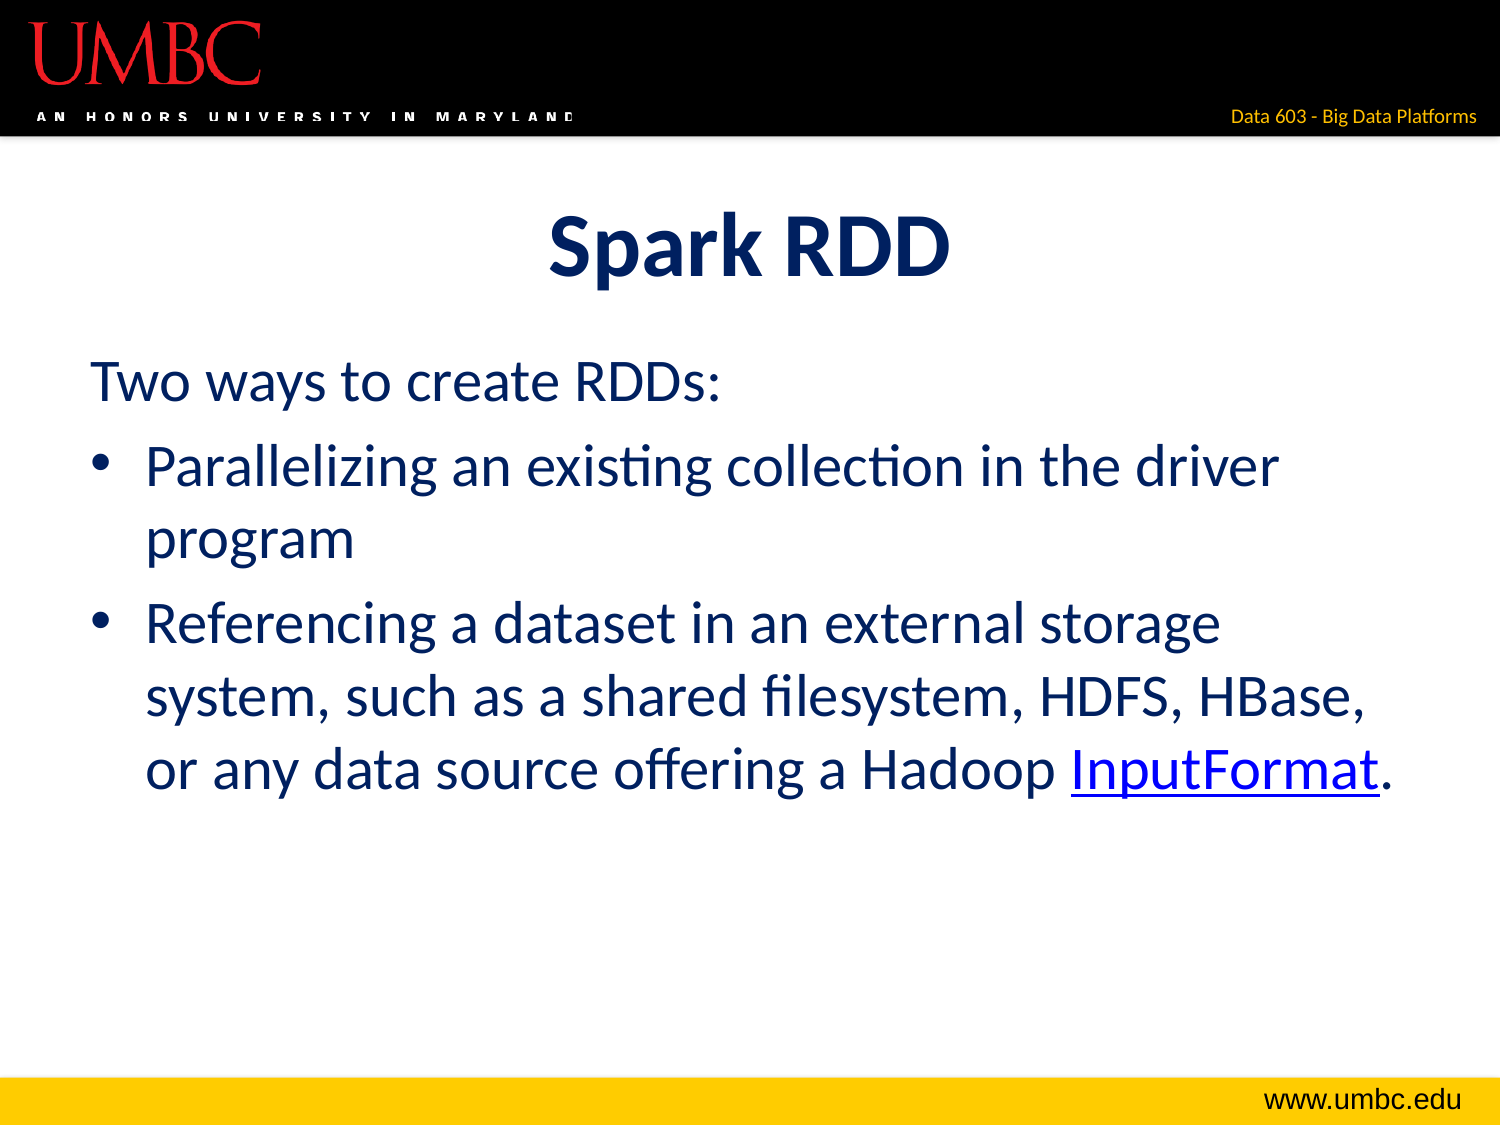

# Spark RDD
Two ways to create RDDs:
Parallelizing an existing collection in the driver program
Referencing a dataset in an external storage system, such as a shared filesystem, HDFS, HBase, or any data source offering a Hadoop InputFormat.